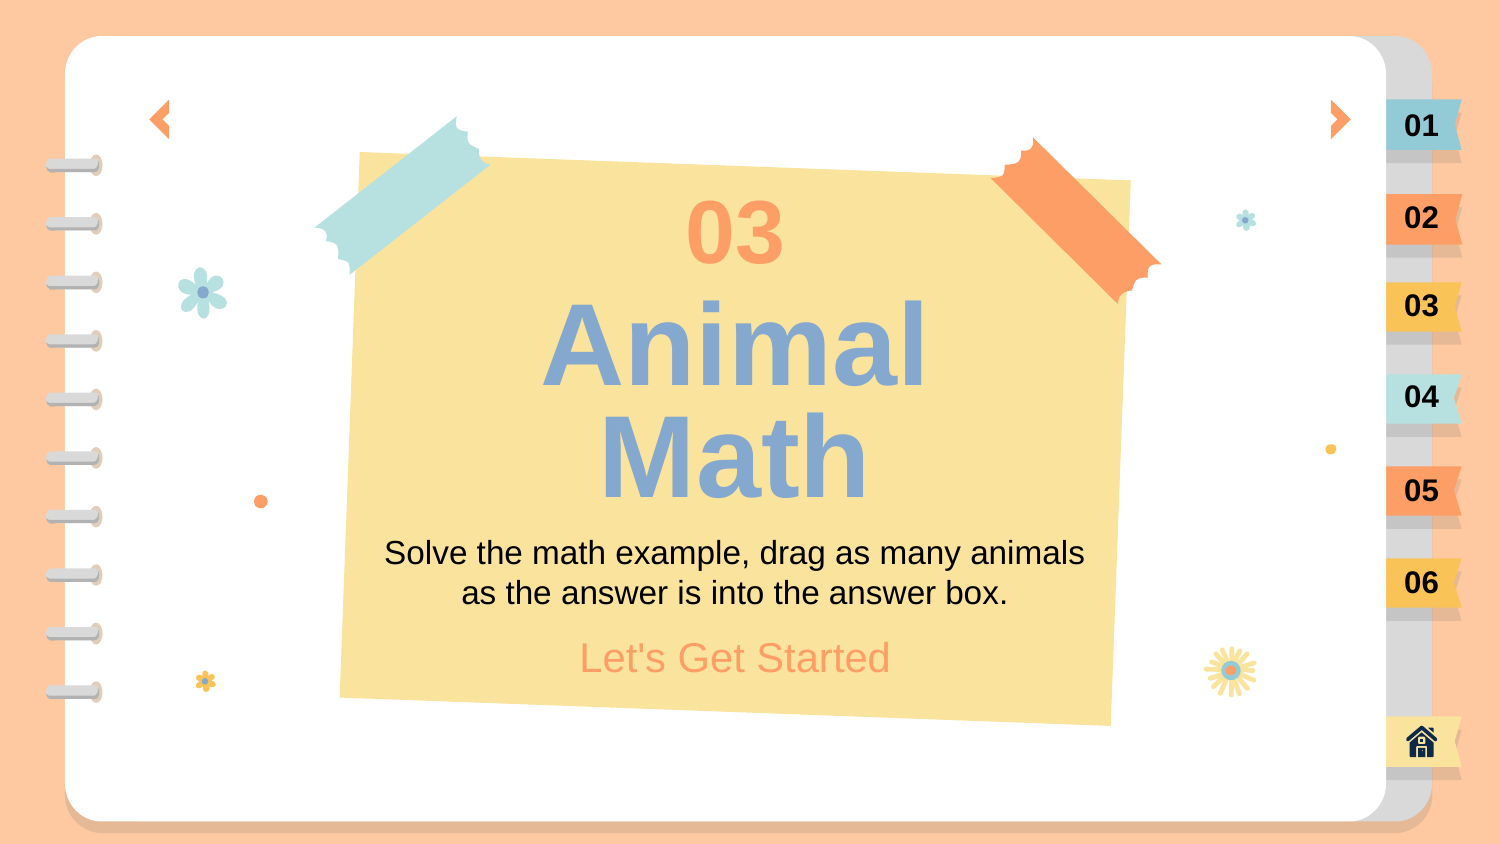

01

03
02
03
# Animal Math
04
05
Solve the math example, drag as many animals as the answer is into the answer box.
06
Let's Get Started